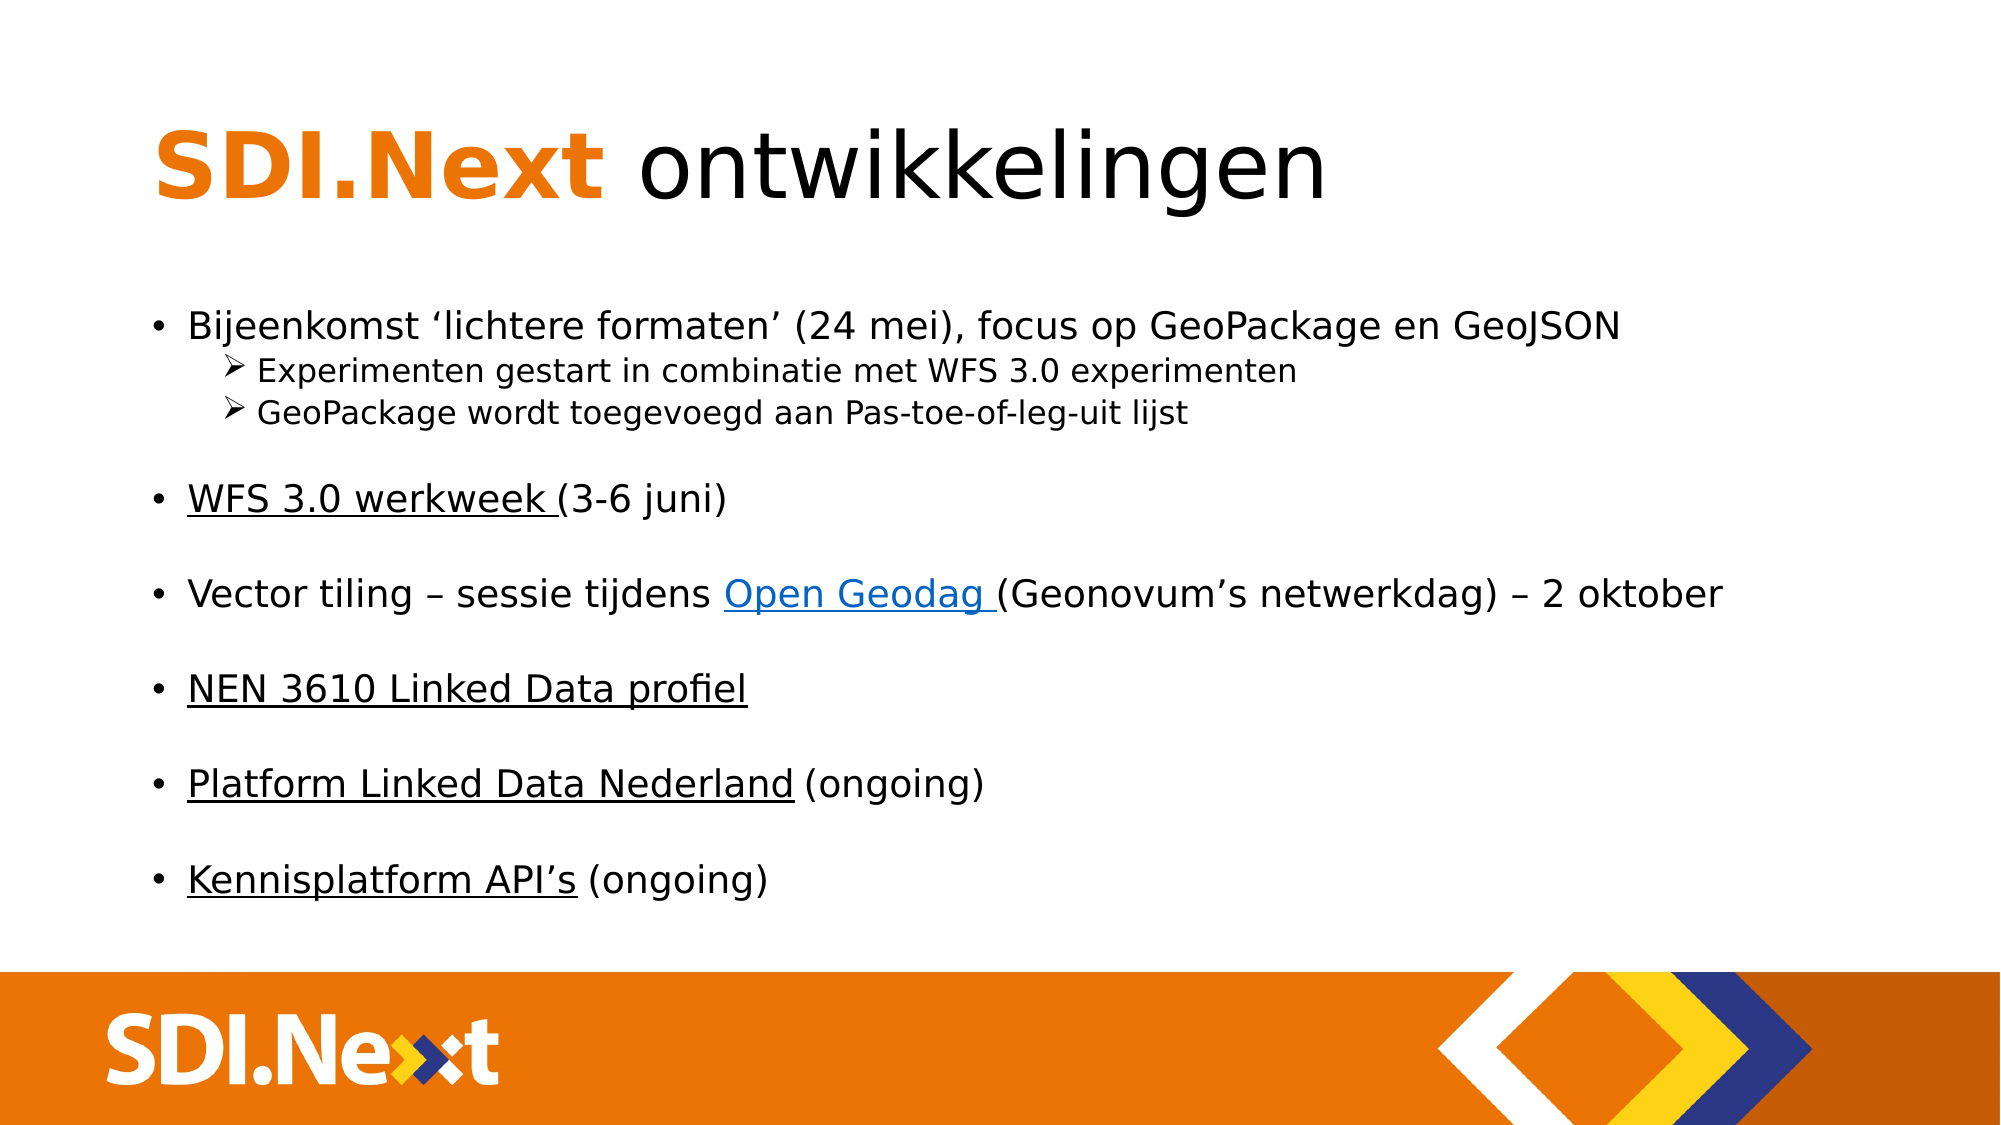

# SDI.Next ontwikkelingen
Bijeenkomst ‘lichtere formaten’ (24 mei), focus op GeoPackage en GeoJSON
Experimenten gestart in combinatie met WFS 3.0 experimenten
GeoPackage wordt toegevoegd aan Pas-toe-of-leg-uit lijst
WFS 3.0 werkweek (3-6 juni)
Vector tiling – sessie tijdens Open Geodag (Geonovum’s netwerkdag) – 2 oktober
NEN 3610 Linked Data profiel
Platform Linked Data Nederland (ongoing)
Kennisplatform API’s (ongoing)